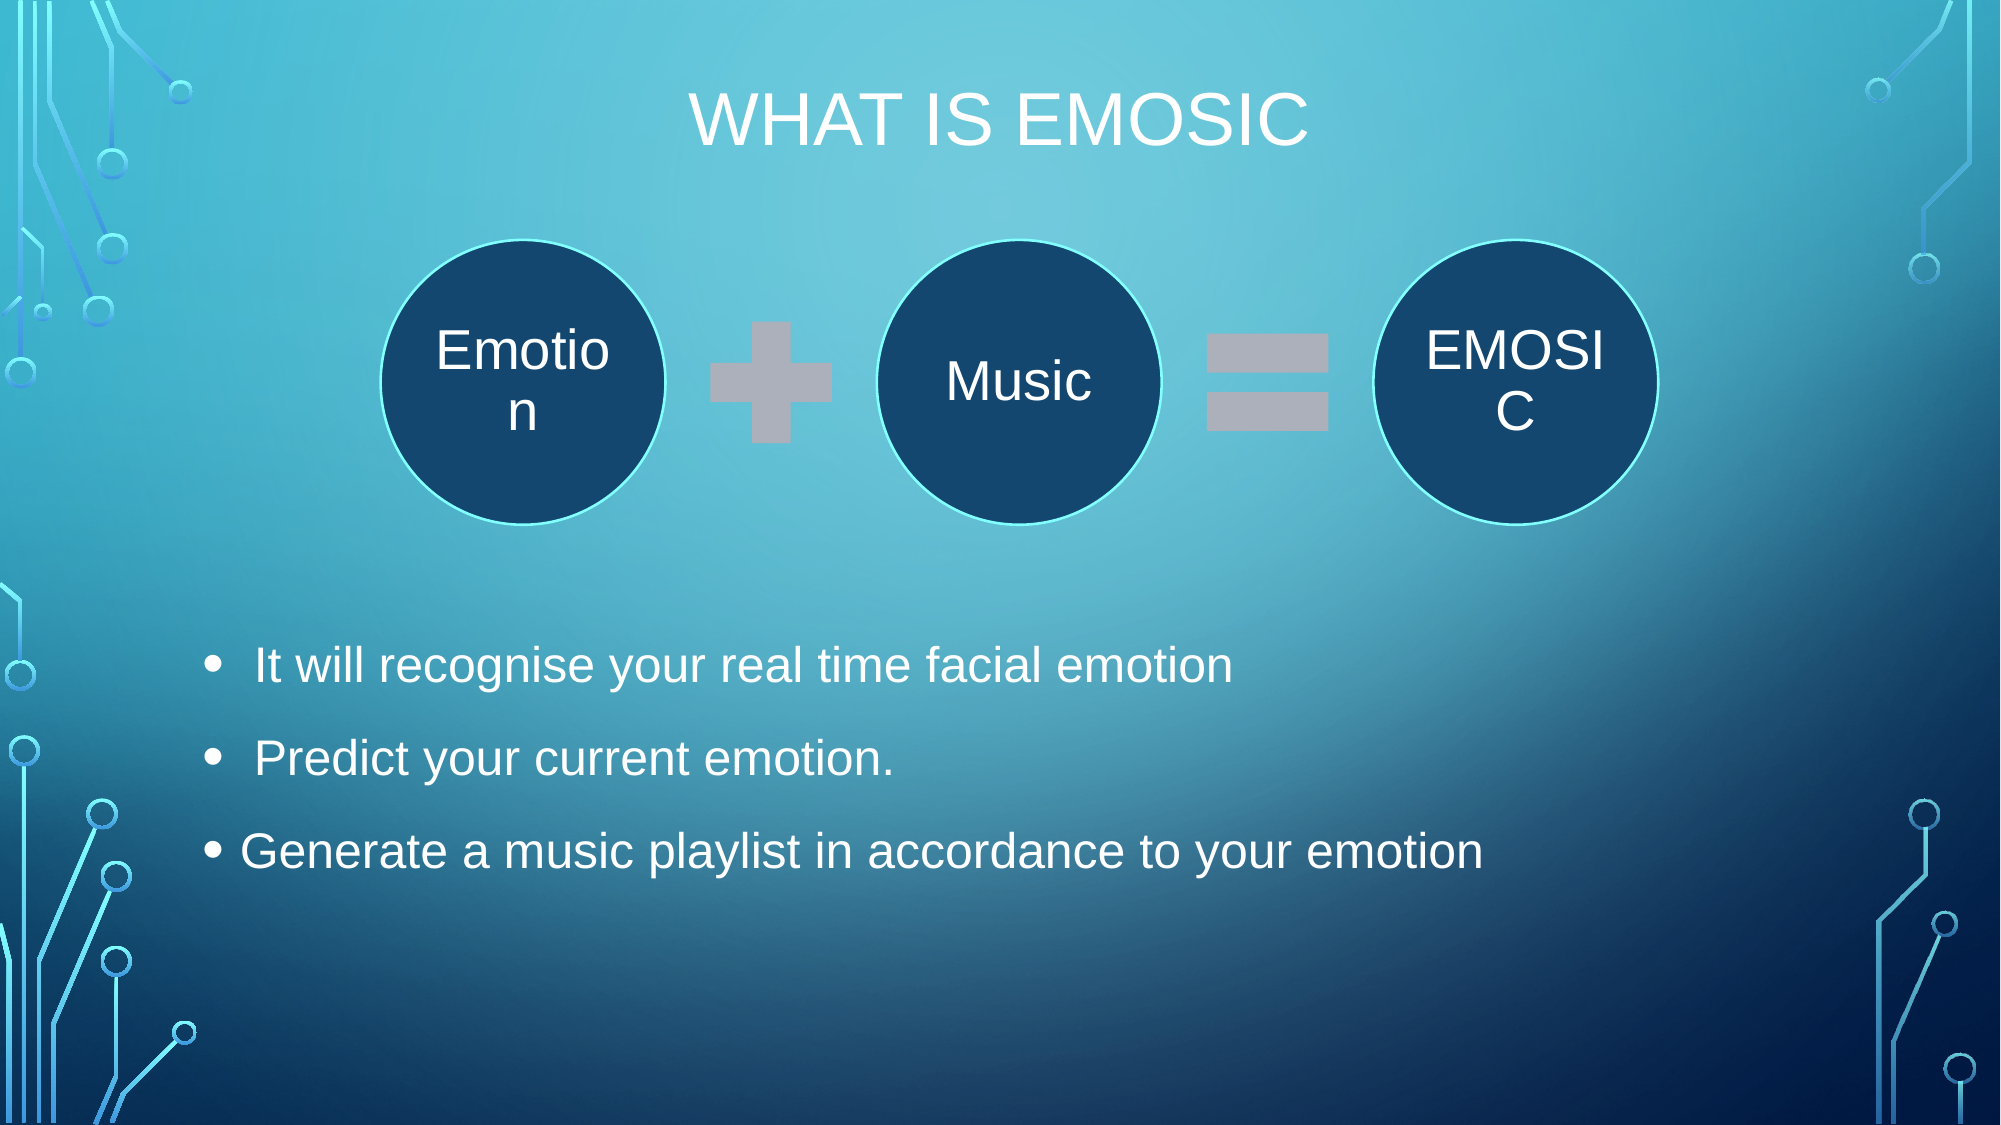

# What is Emosic
Emotion

Music

EMOSIC
 It will recognise your real time facial emotion
 Predict your current emotion.
Generate a music playlist in accordance to your emotion